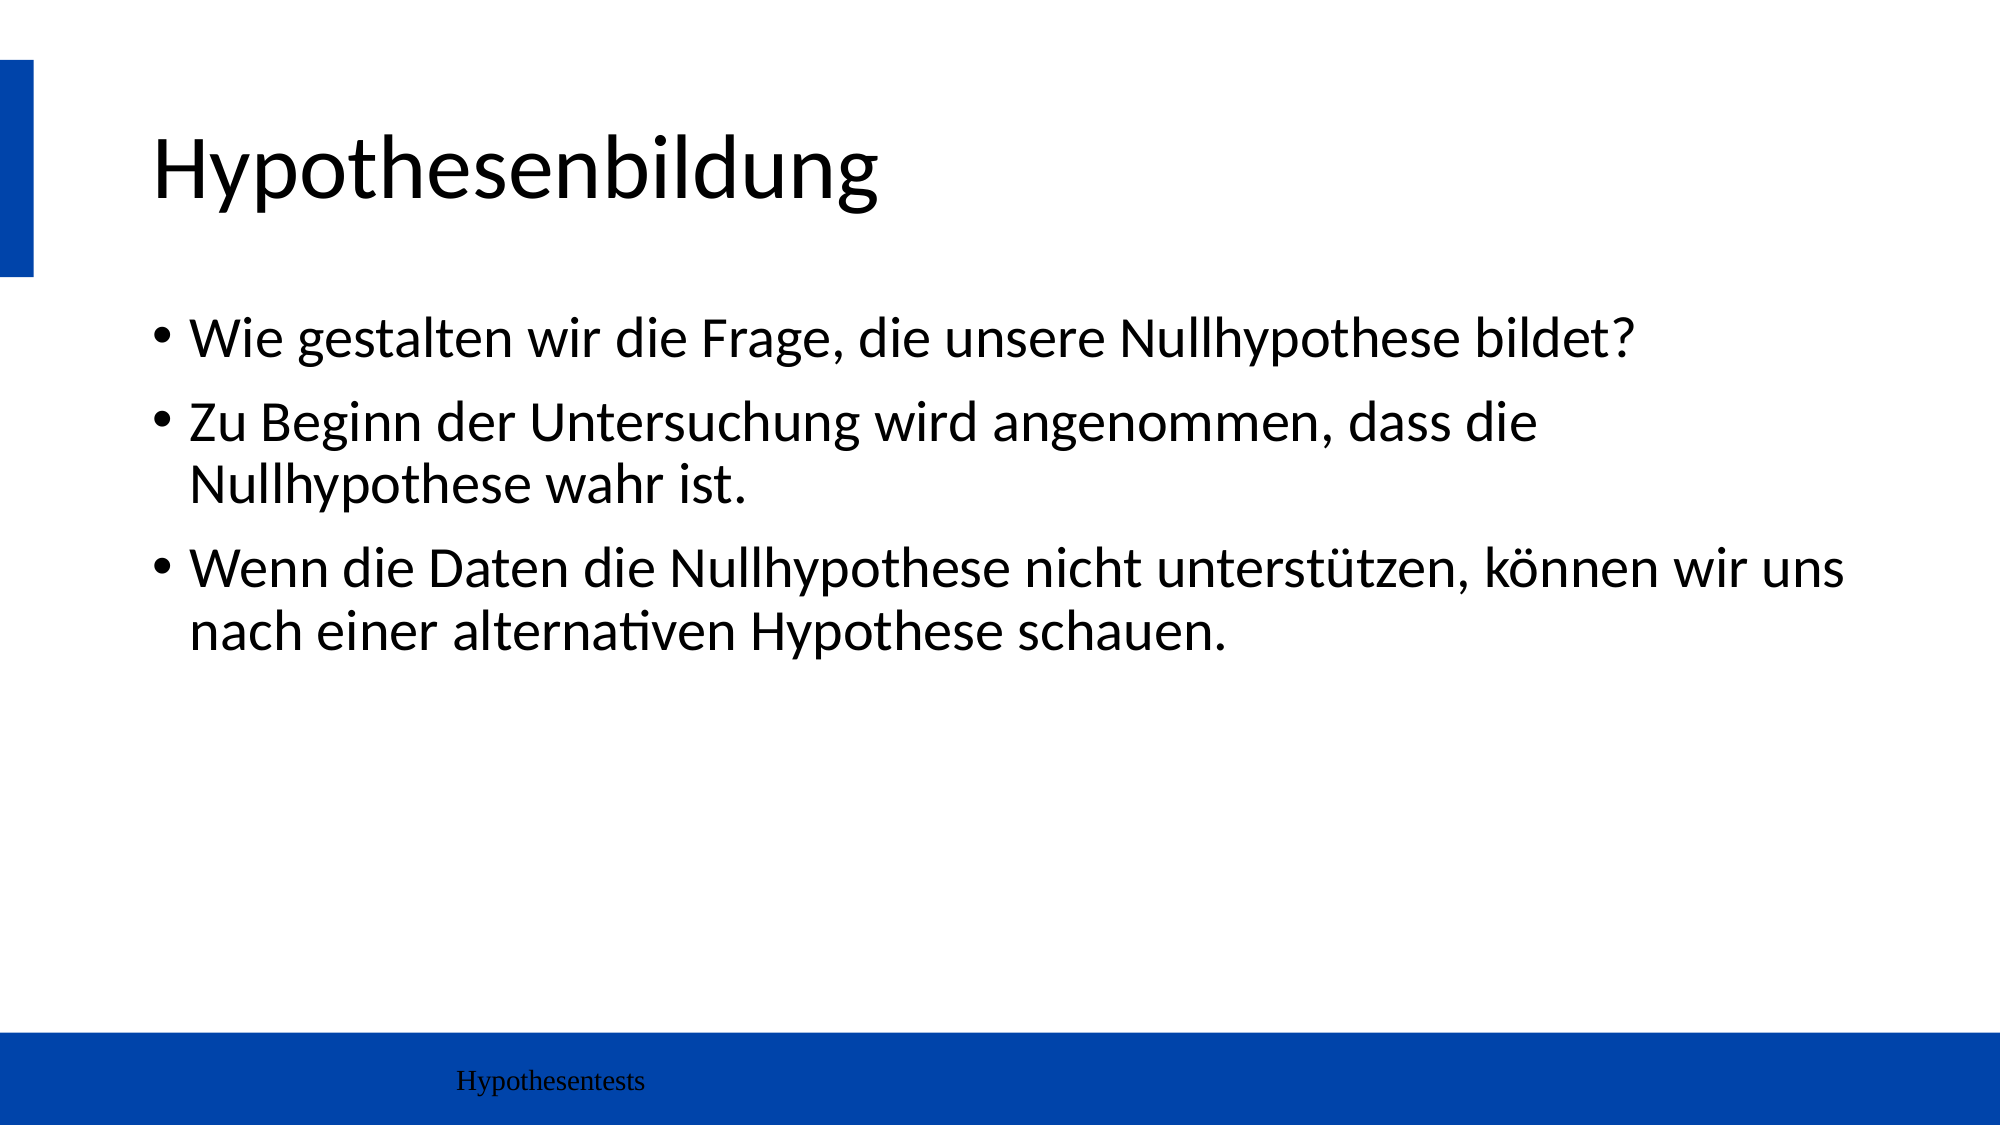

# Hypothesenbildung
Wie gestalten wir die Frage, die unsere Nullhypothese bildet?
Zu Beginn der Untersuchung wird angenommen, dass die Nullhypothese wahr ist.
Wenn die Daten die Nullhypothese nicht unterstützen, können wir uns nach einer alternativen Hypothese schauen.
Hypothesentests